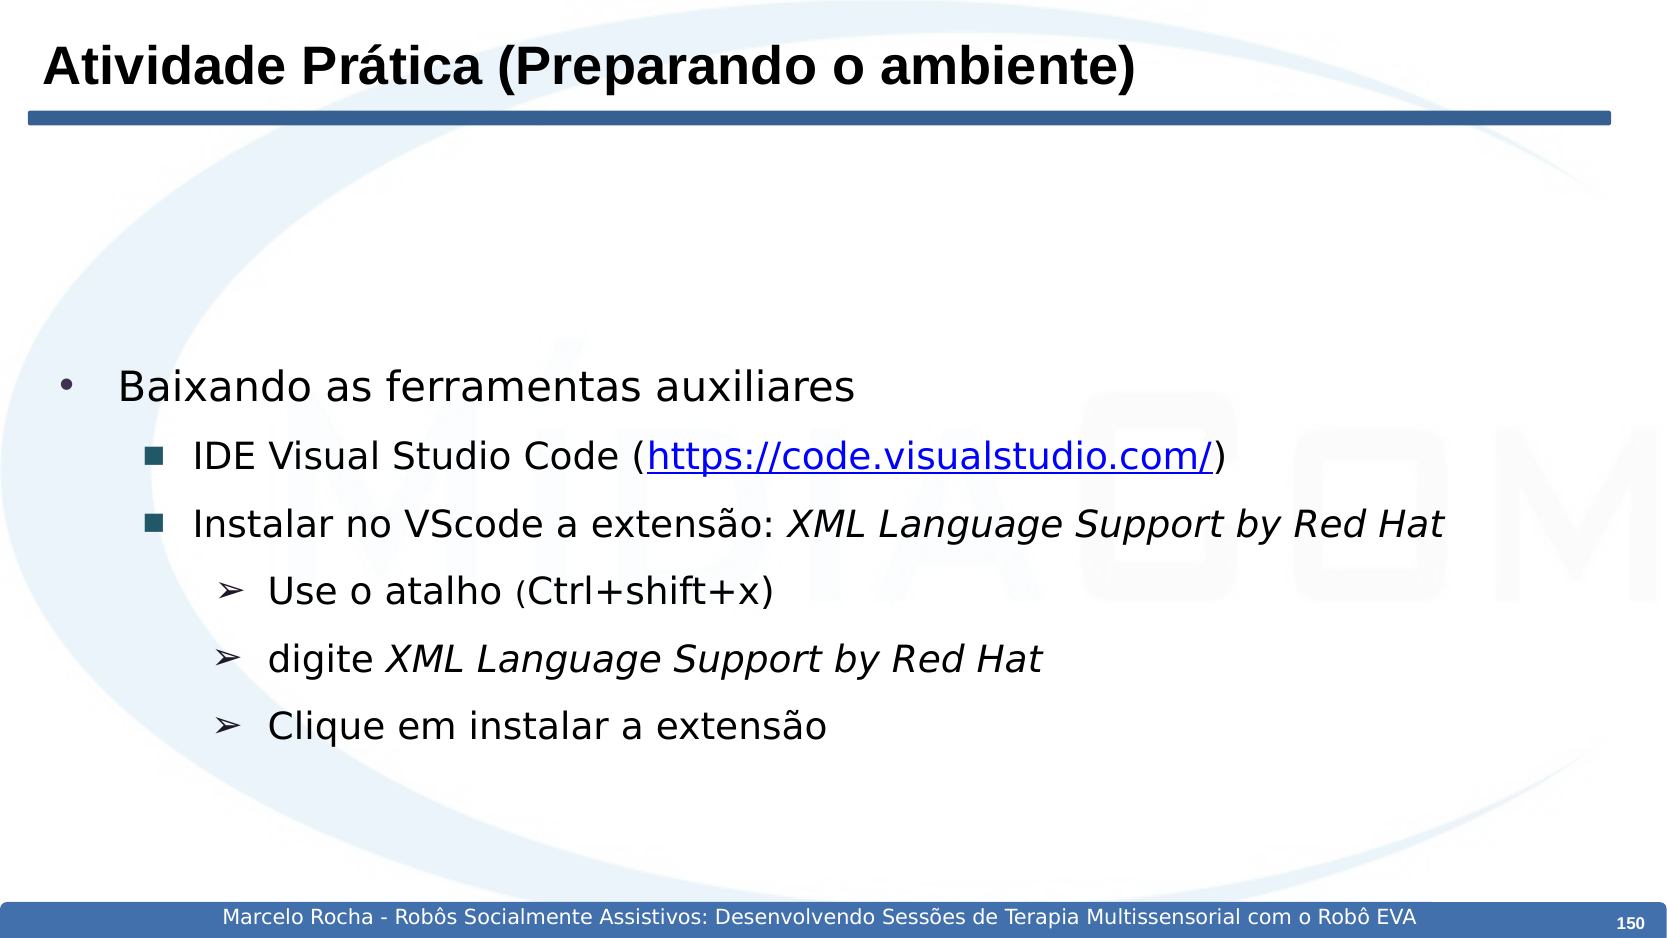

# Atividade Prática (Preparando o ambiente)
Baixando as ferramentas auxiliares
IDE Visual Studio Code (https://code.visualstudio.com/)
Instalar no VScode a extensão: XML Language Support by Red Hat
Use o atalho (Ctrl+shift+x)
digite XML Language Support by Red Hat
Clique em instalar a extensão
Marcelo Rocha - Robôs Socialmente Assistivos: Desenvolvendo Sessões de Terapia Multissensorial com o Robô EVA
150